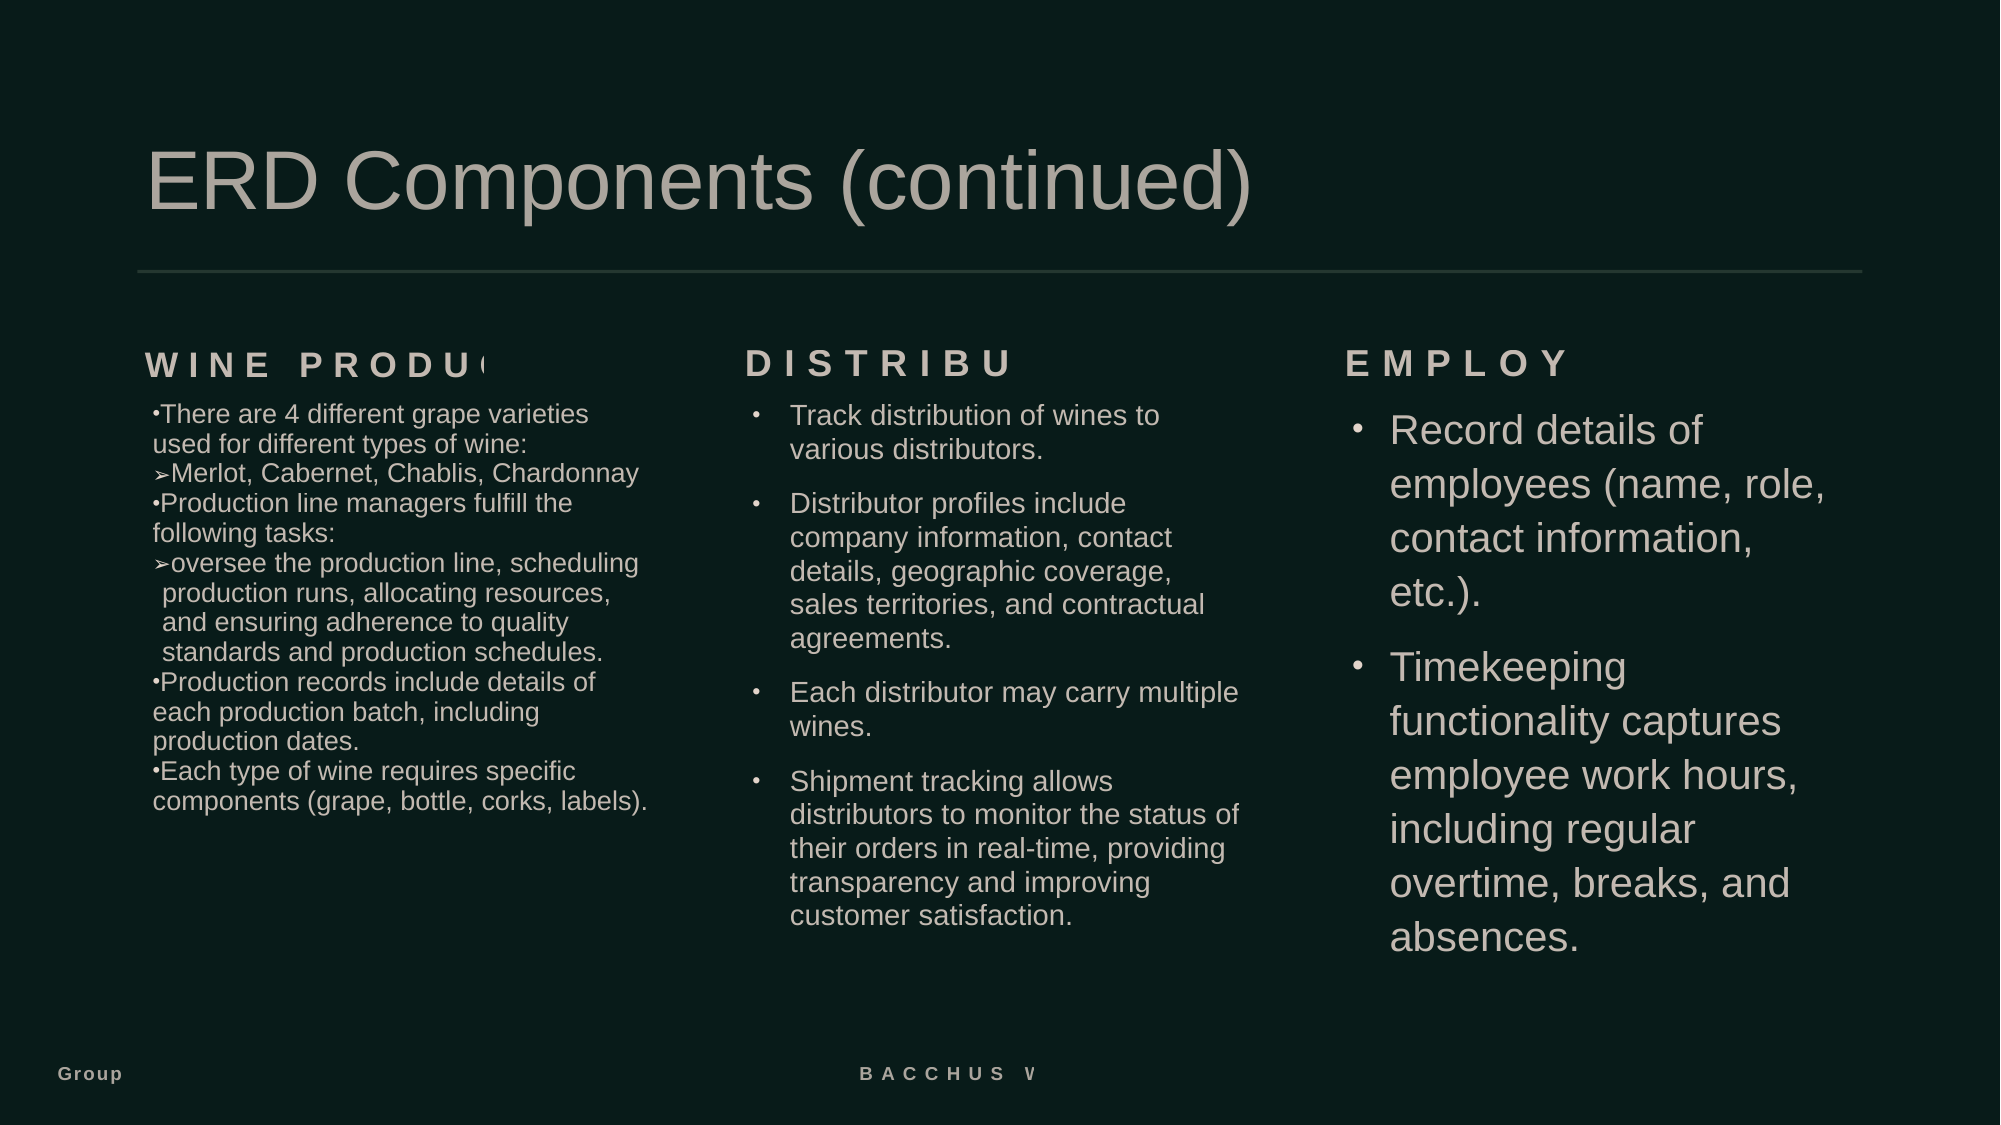

# ERD Components (continued)
Distribution
Employees
Wine Production
Track distribution of wines to various distributors.
Distributor profiles include company information, contact details, geographic coverage, sales territories, and contractual agreements.
Each distributor may carry multiple wines.
Shipment tracking allows distributors to monitor the status of their orders in real-time, providing transparency and improving customer satisfaction.
Record details of employees (name, role, contact information, etc.).
Timekeeping functionality captures employee work hours, including regular overtime, breaks, and absences.
There are 4 different grape varieties used for different types of wine:
Merlot, Cabernet, Chablis, Chardonnay
Production line managers fulfill the following tasks:
oversee the production line, scheduling production runs, allocating resources, and ensuring adherence to quality standards and production schedules.
Production records include details of each production batch, including production dates.
Each type of wine requires specific components (grape, bottle, corks, labels).
9
Group 2
Bacchus Winery